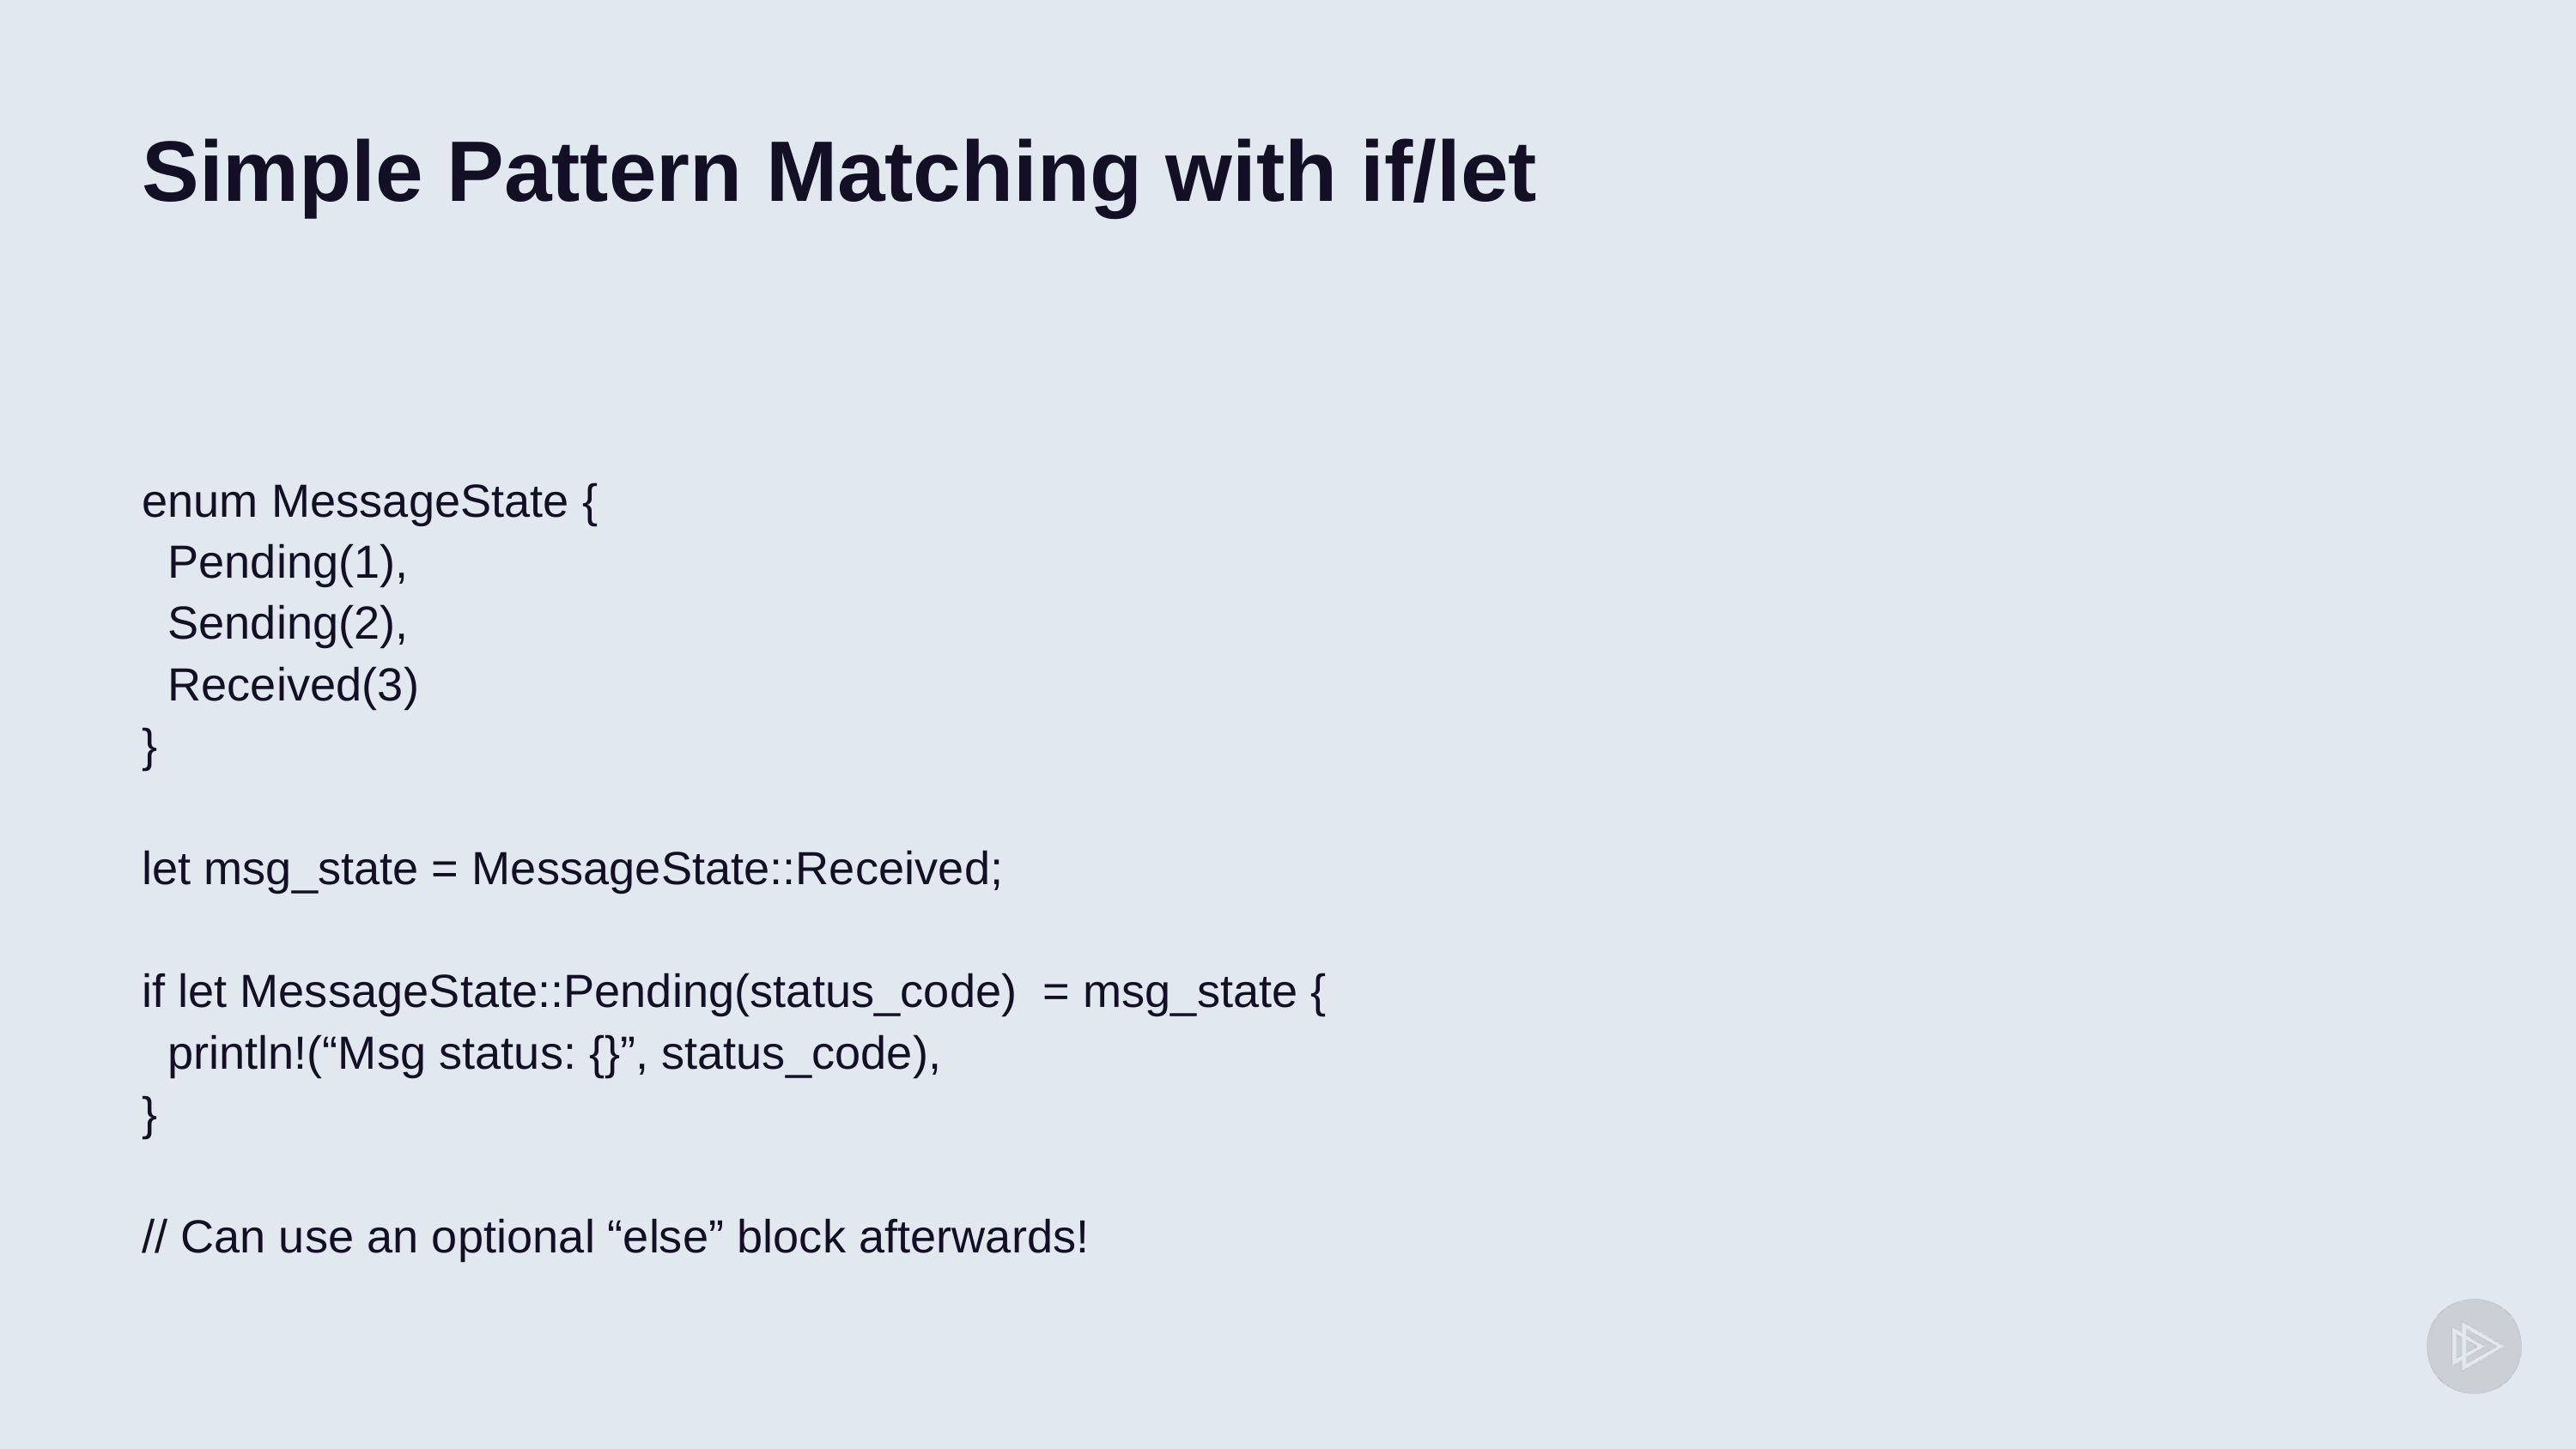

# Simple Pattern Matching with if/let

enum MessageState {
  Pending(1),
  Sending(2),
  Received(3)
}

let msg_state = MessageState::Received;

if let MessageState::Pending(status_code)  = msg_state {
  println!(“Msg status: {}”, status_code),
}

// Can use an optional “else” block afterwards!